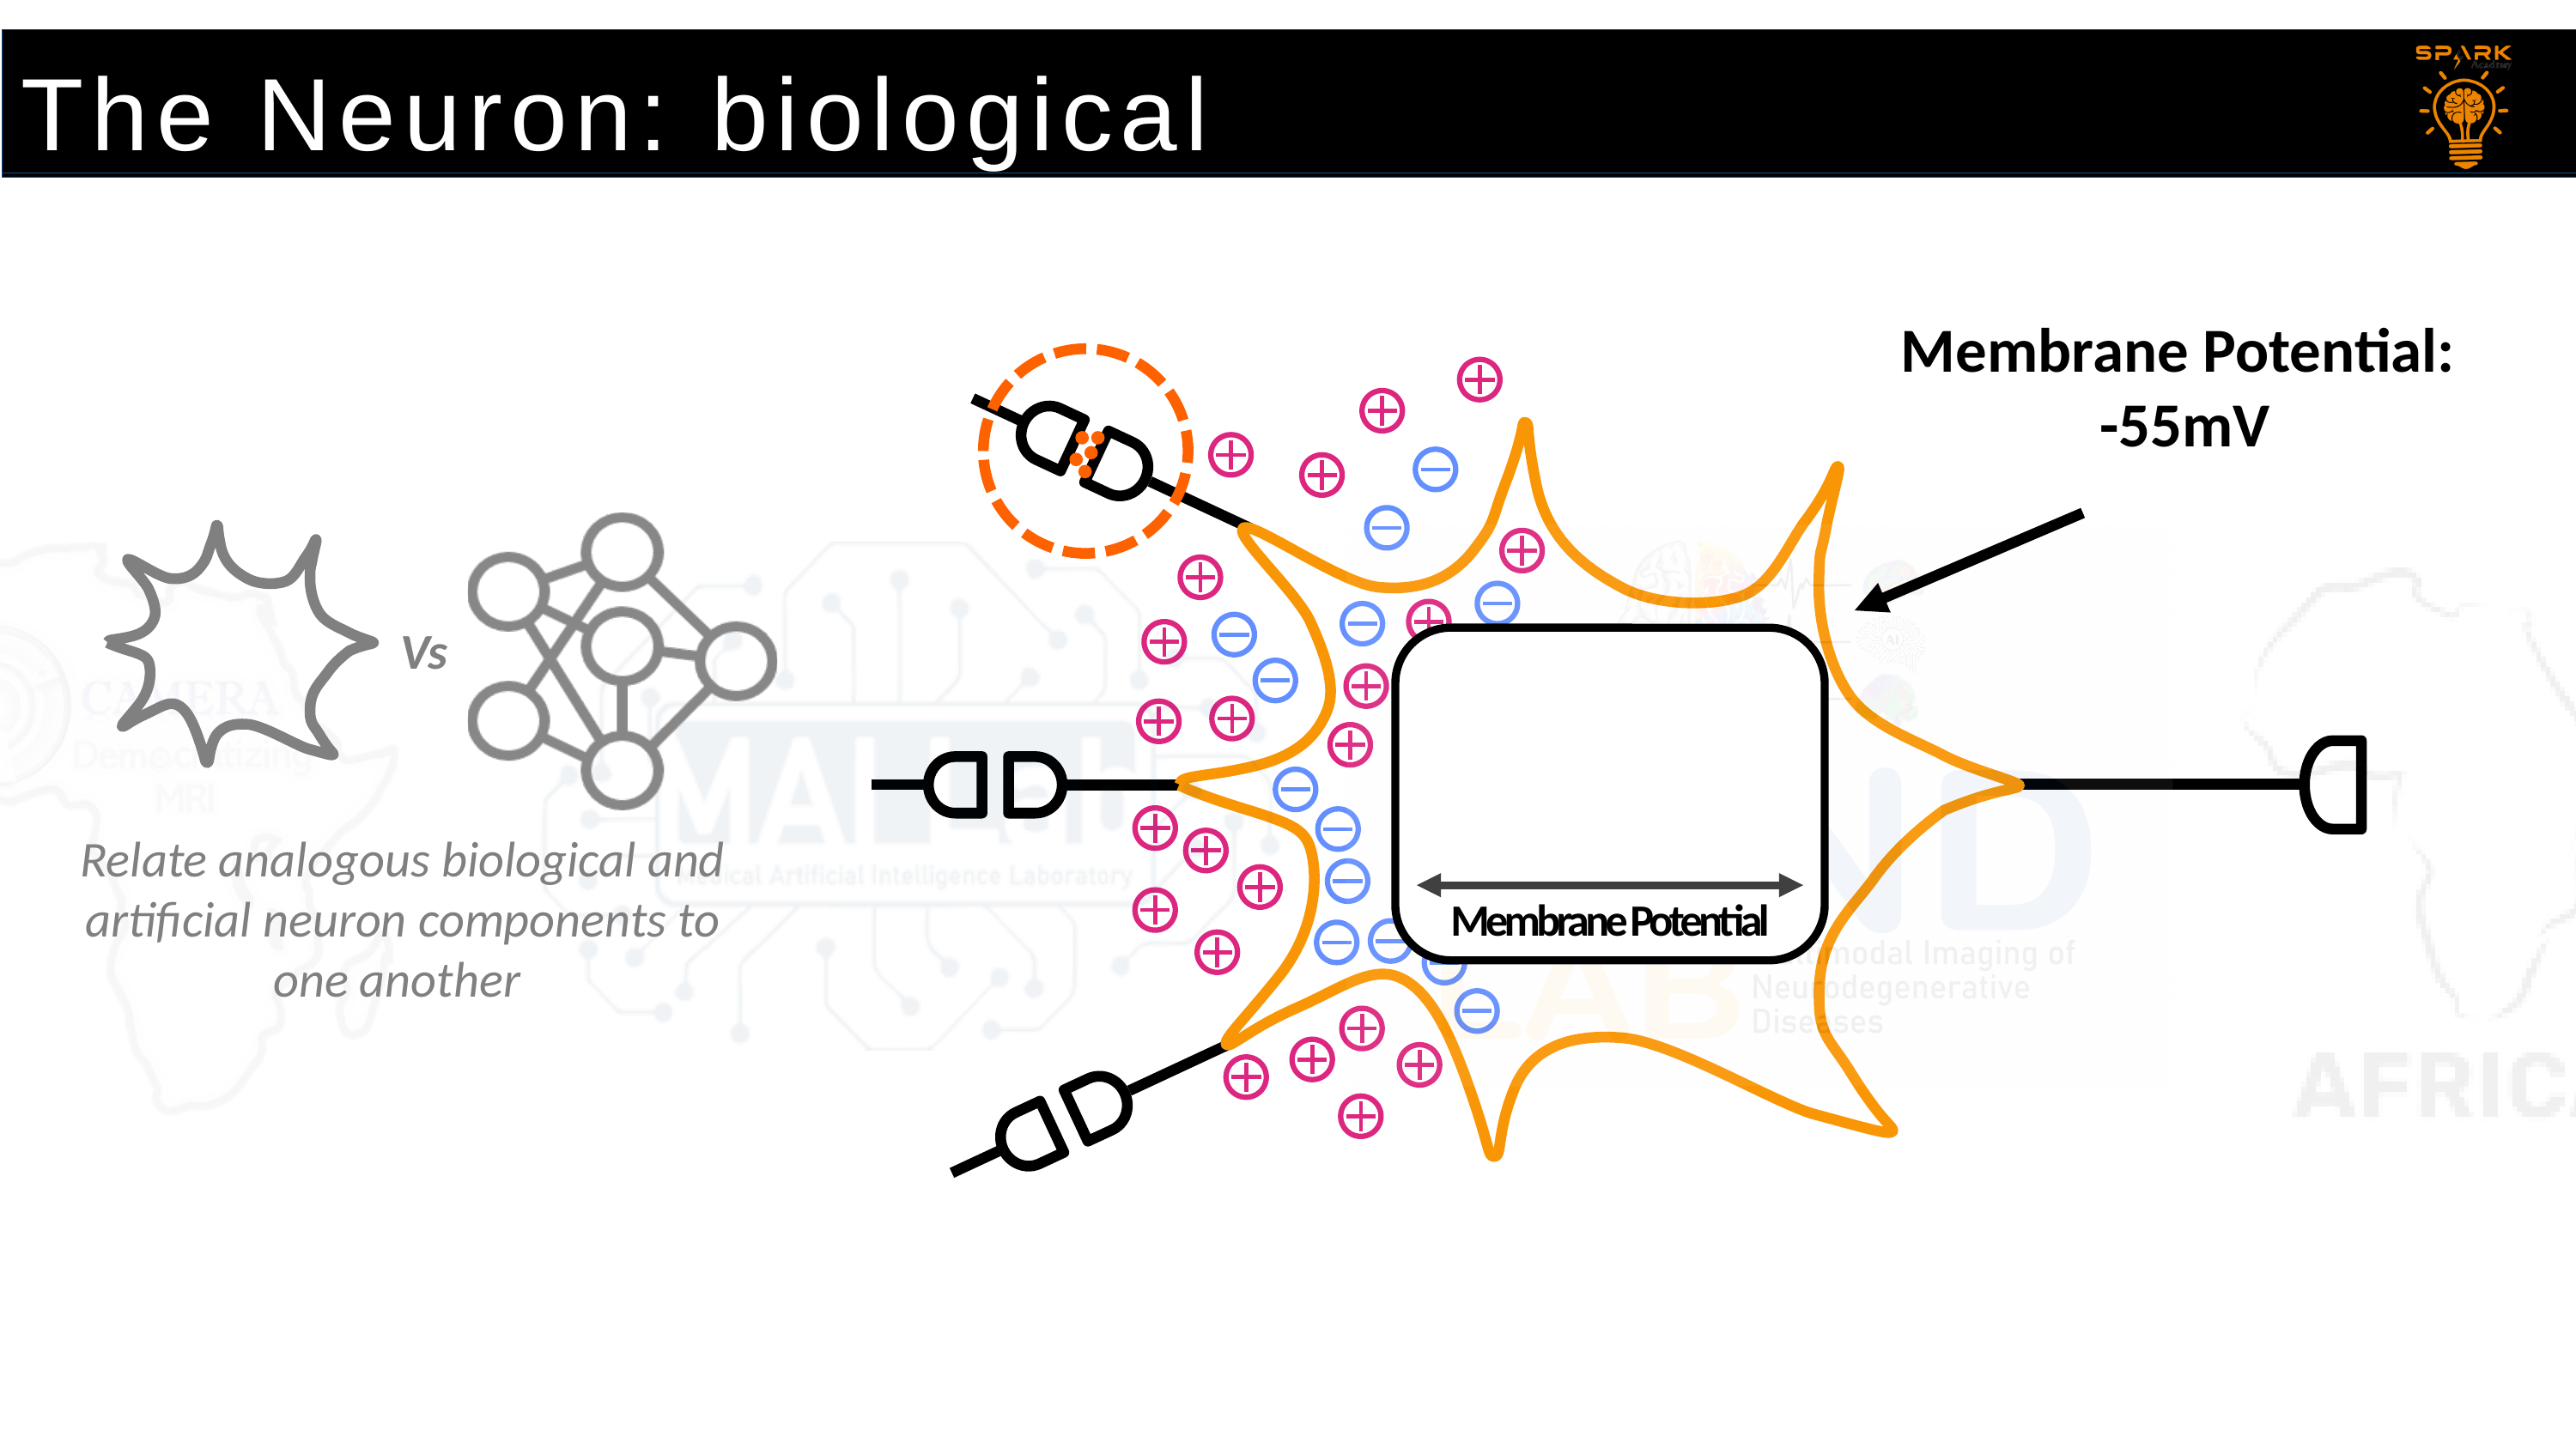

The Neuron: biological

Membrane Potential:
-55mV

Vs

Relate analogous biological and artificial neuron components to one another

Membrane Potential